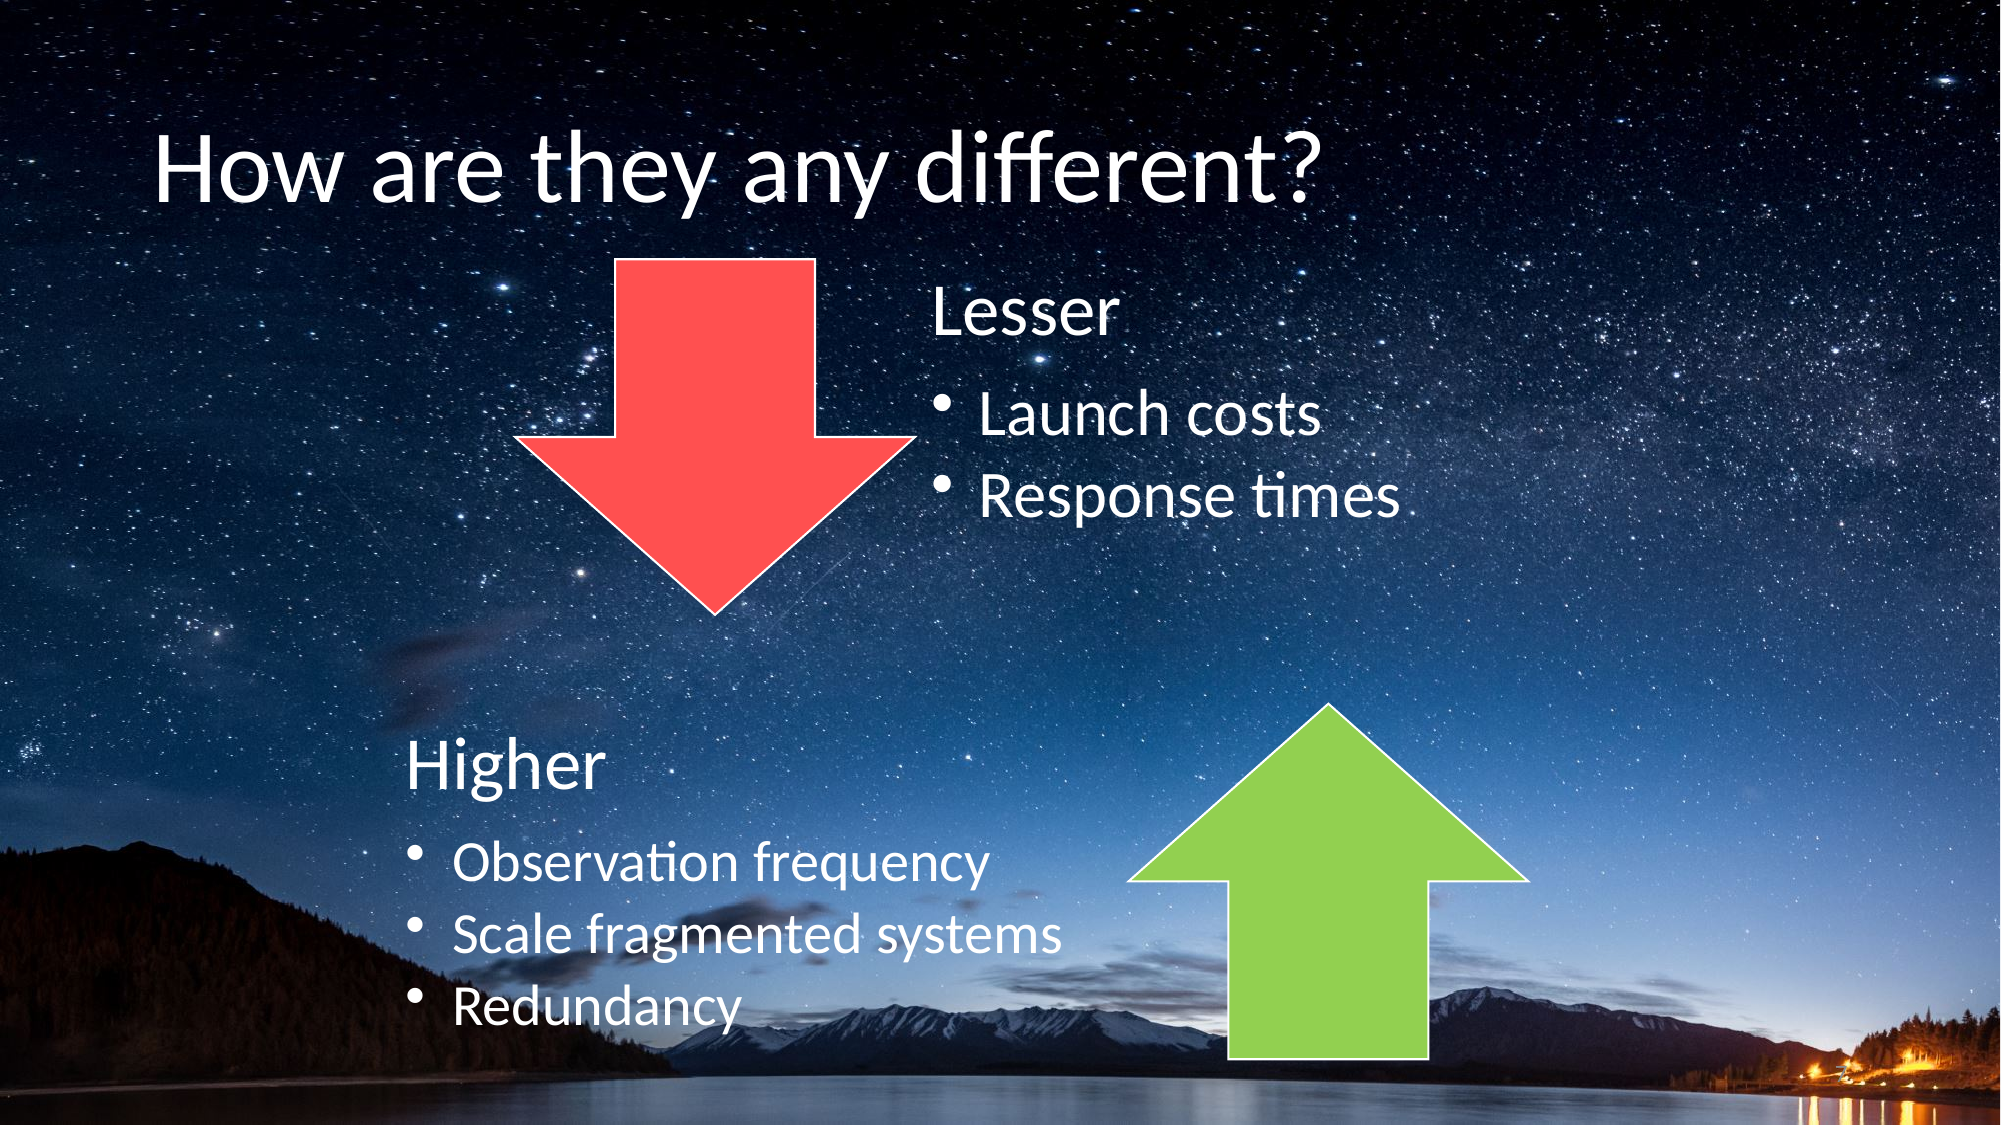

# How are they any different?
Lesser
Launch costs
Response times
Higher
Observation frequency
Scale fragmented systems
Redundancy

7